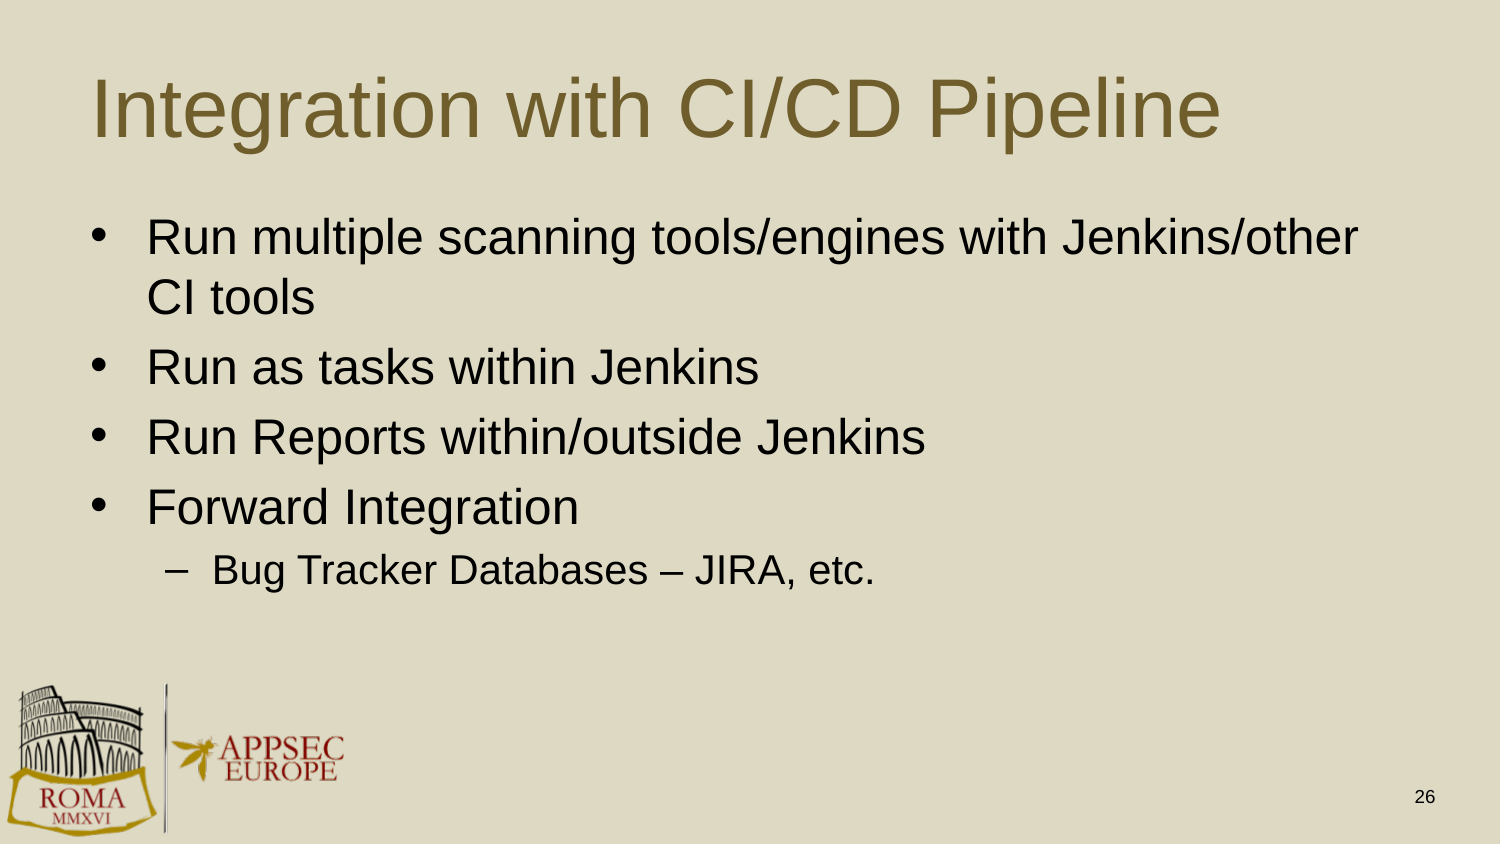

# Integration with CI/CD Pipeline
Run multiple scanning tools/engines with Jenkins/other CI tools
Run as tasks within Jenkins
Run Reports within/outside Jenkins
Forward Integration
Bug Tracker Databases – JIRA, etc.

26